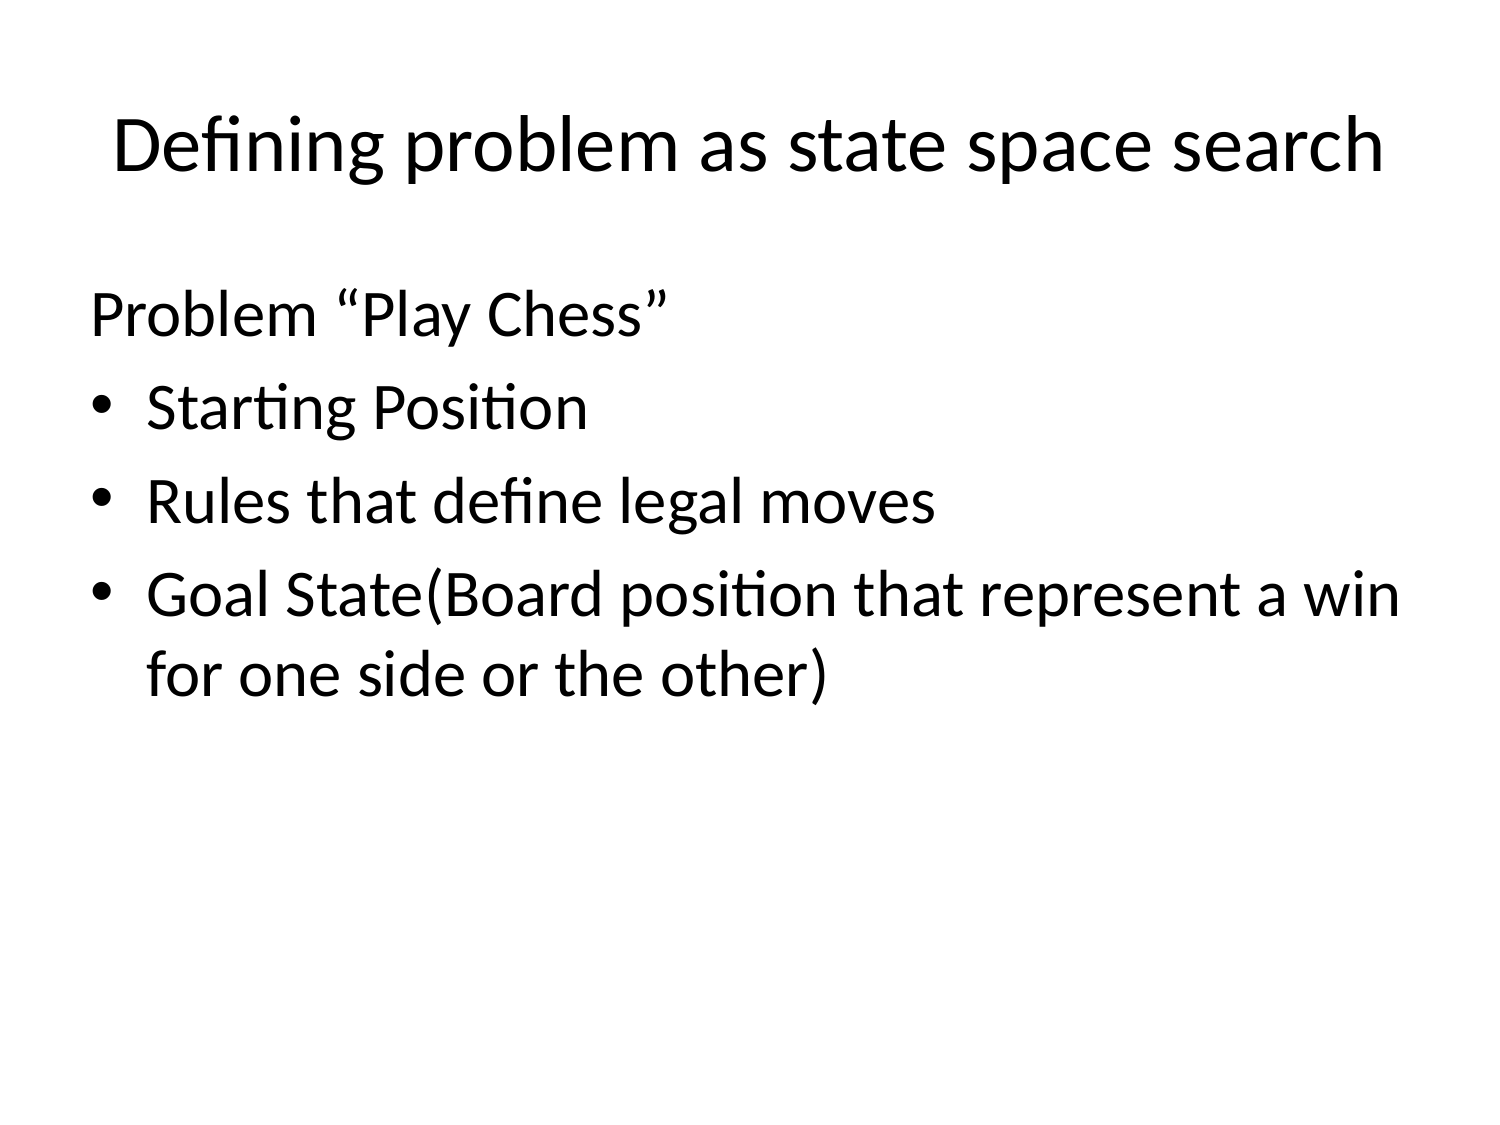

# Defining problem as state space search
Problem “Play Chess”
Starting Position
Rules that define legal moves
Goal State(Board position that represent a win for one side or the other)